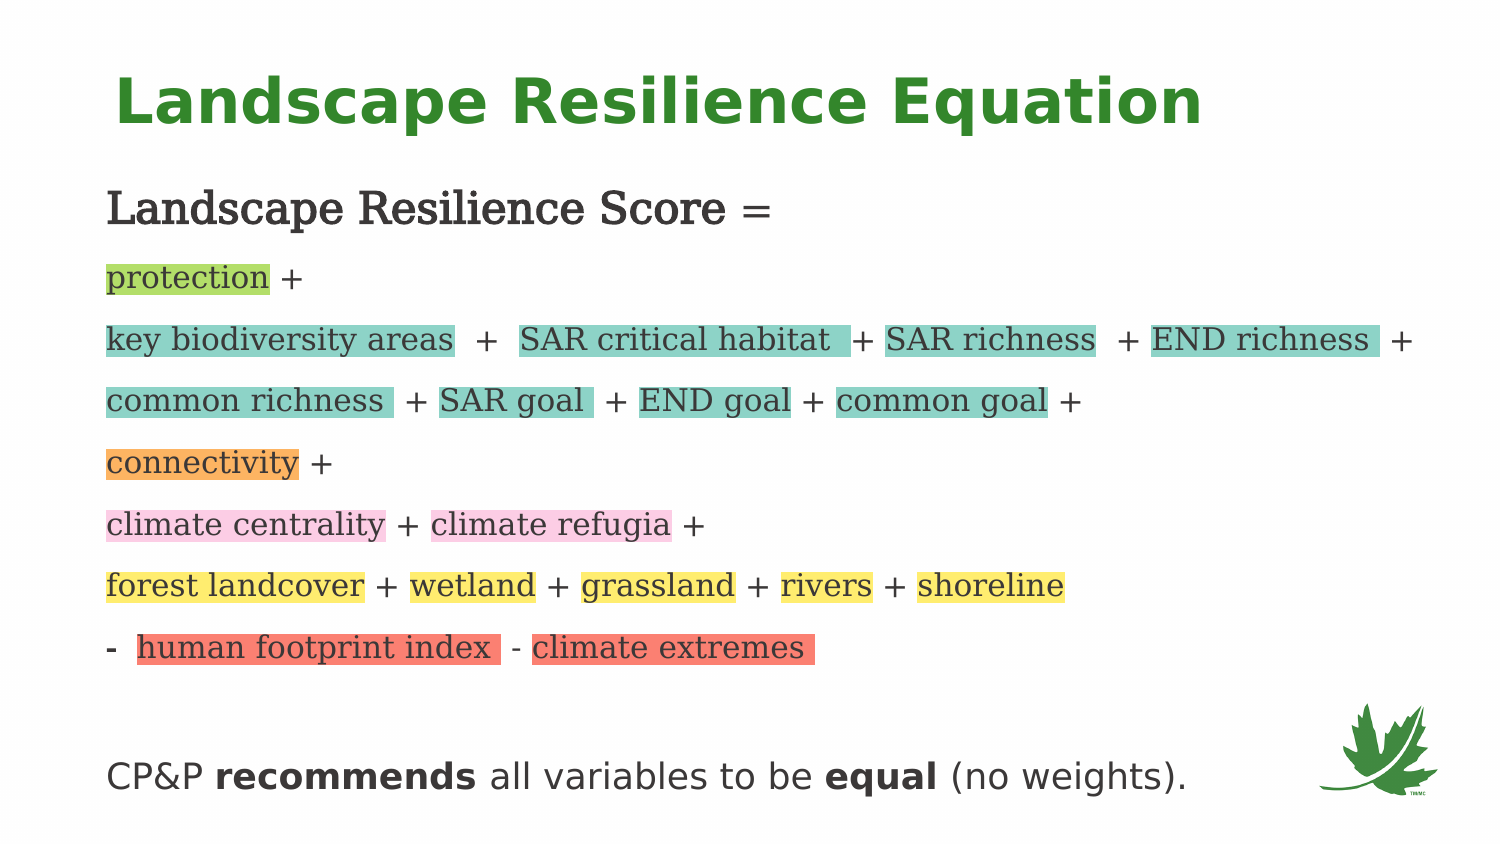

# Landscape Resilience Equation
Landscape Resilience Score =
protection +
key biodiversity areas  +  SAR critical habitat  + SAR richness  + END richness  +
common richness  + SAR goal  + END goal + common goal +
connectivity +
climate centrality + climate refugia +
forest landcover + wetland + grassland + rivers + shoreline
-  human footprint index  - climate extremes

CP&P recommends all variables to be equal (no weights).